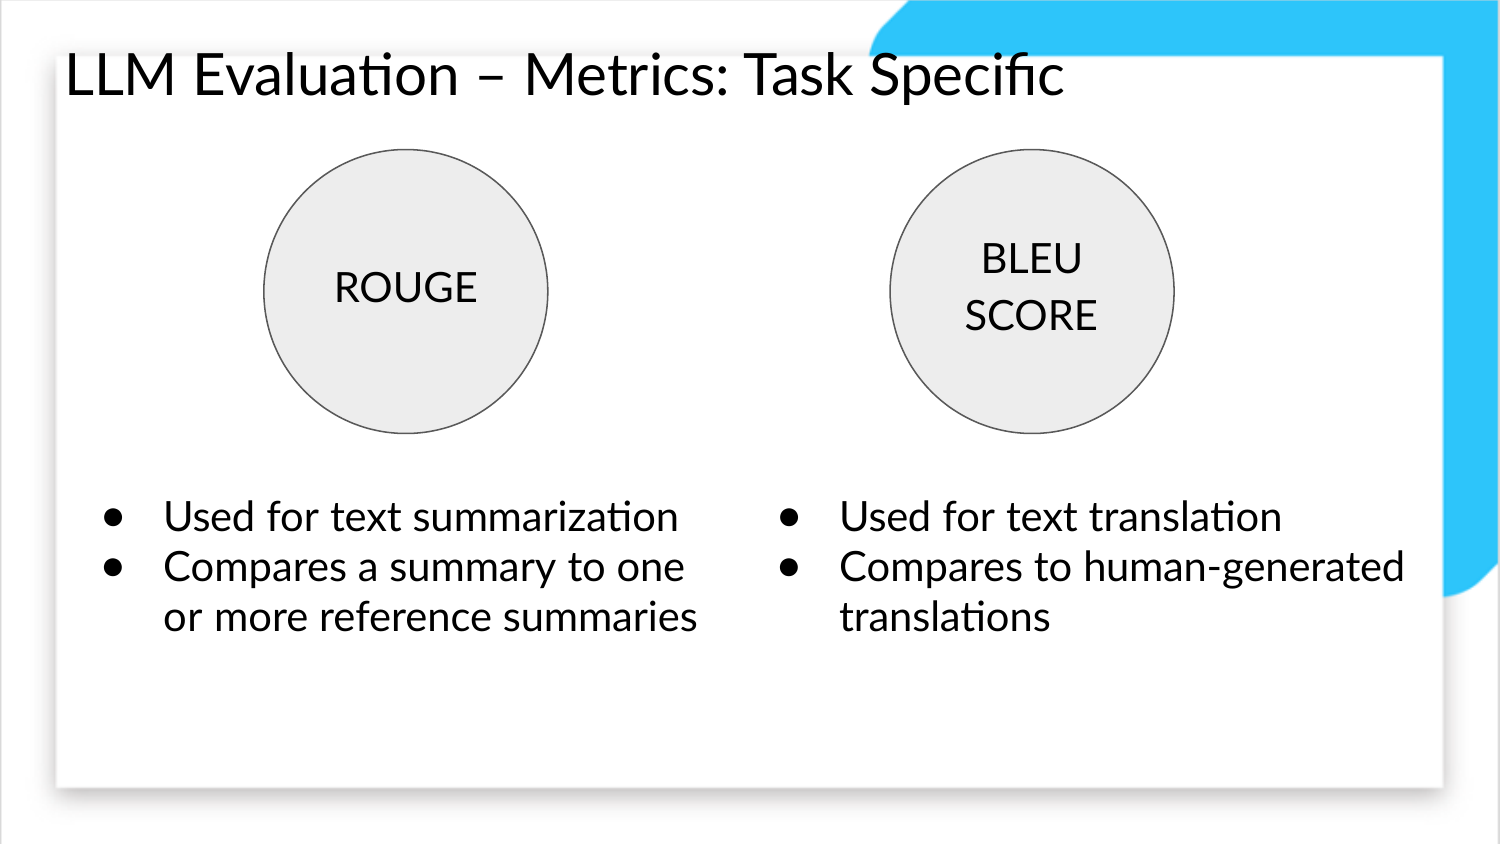

# LLM Evaluation – Metrics: Task Specific

BLEU SCORE
ROUGE
Used for text summarization
Compares a summary to one or more reference summaries
Used for text translation
Compares to human-generated translations